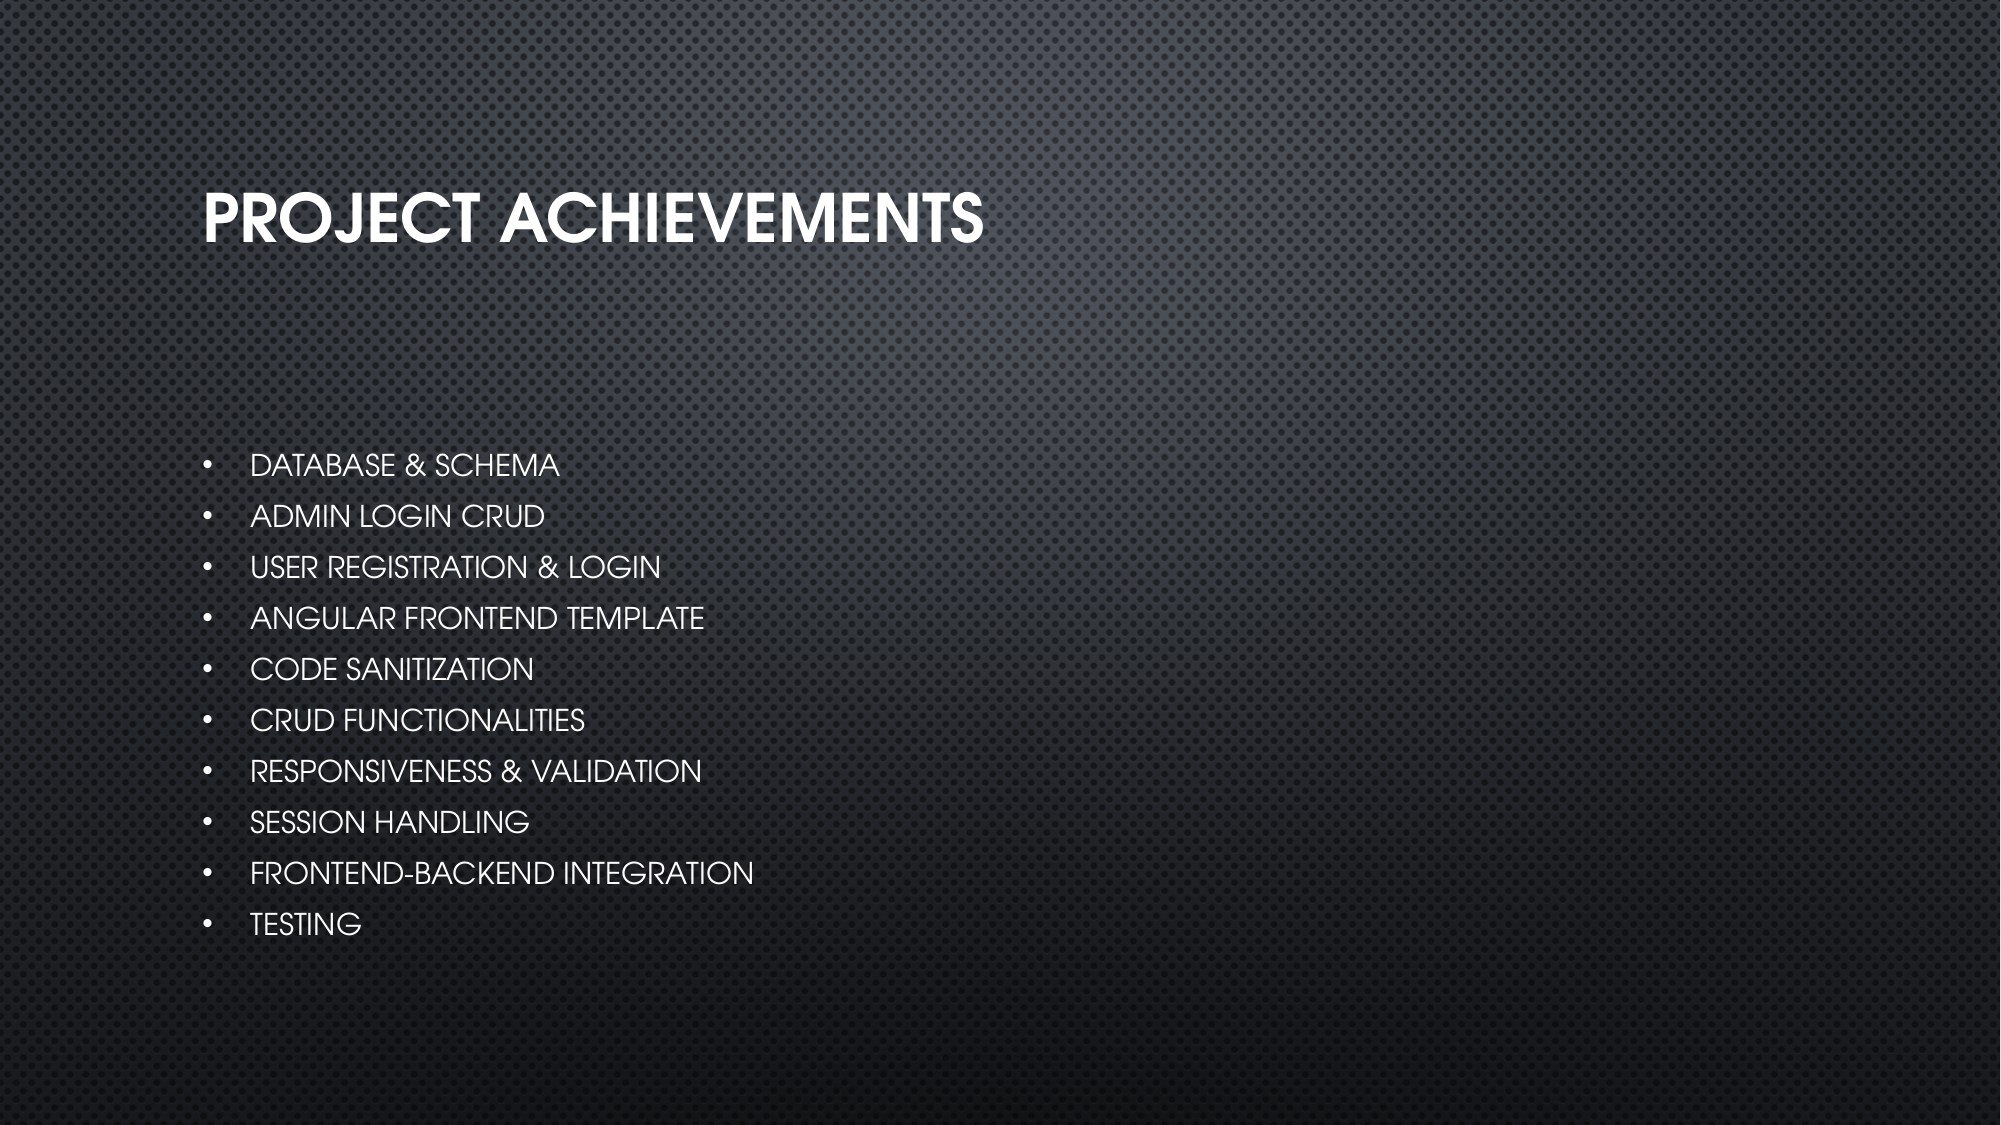

# Project Achievements
Database & Schema
Admin Login CRUD
User Registration & Login
Angular Frontend Template
Code Sanitization
CRUD Functionalities
Responsiveness & Validation
Session Handling
Frontend-Backend Integration
Testing